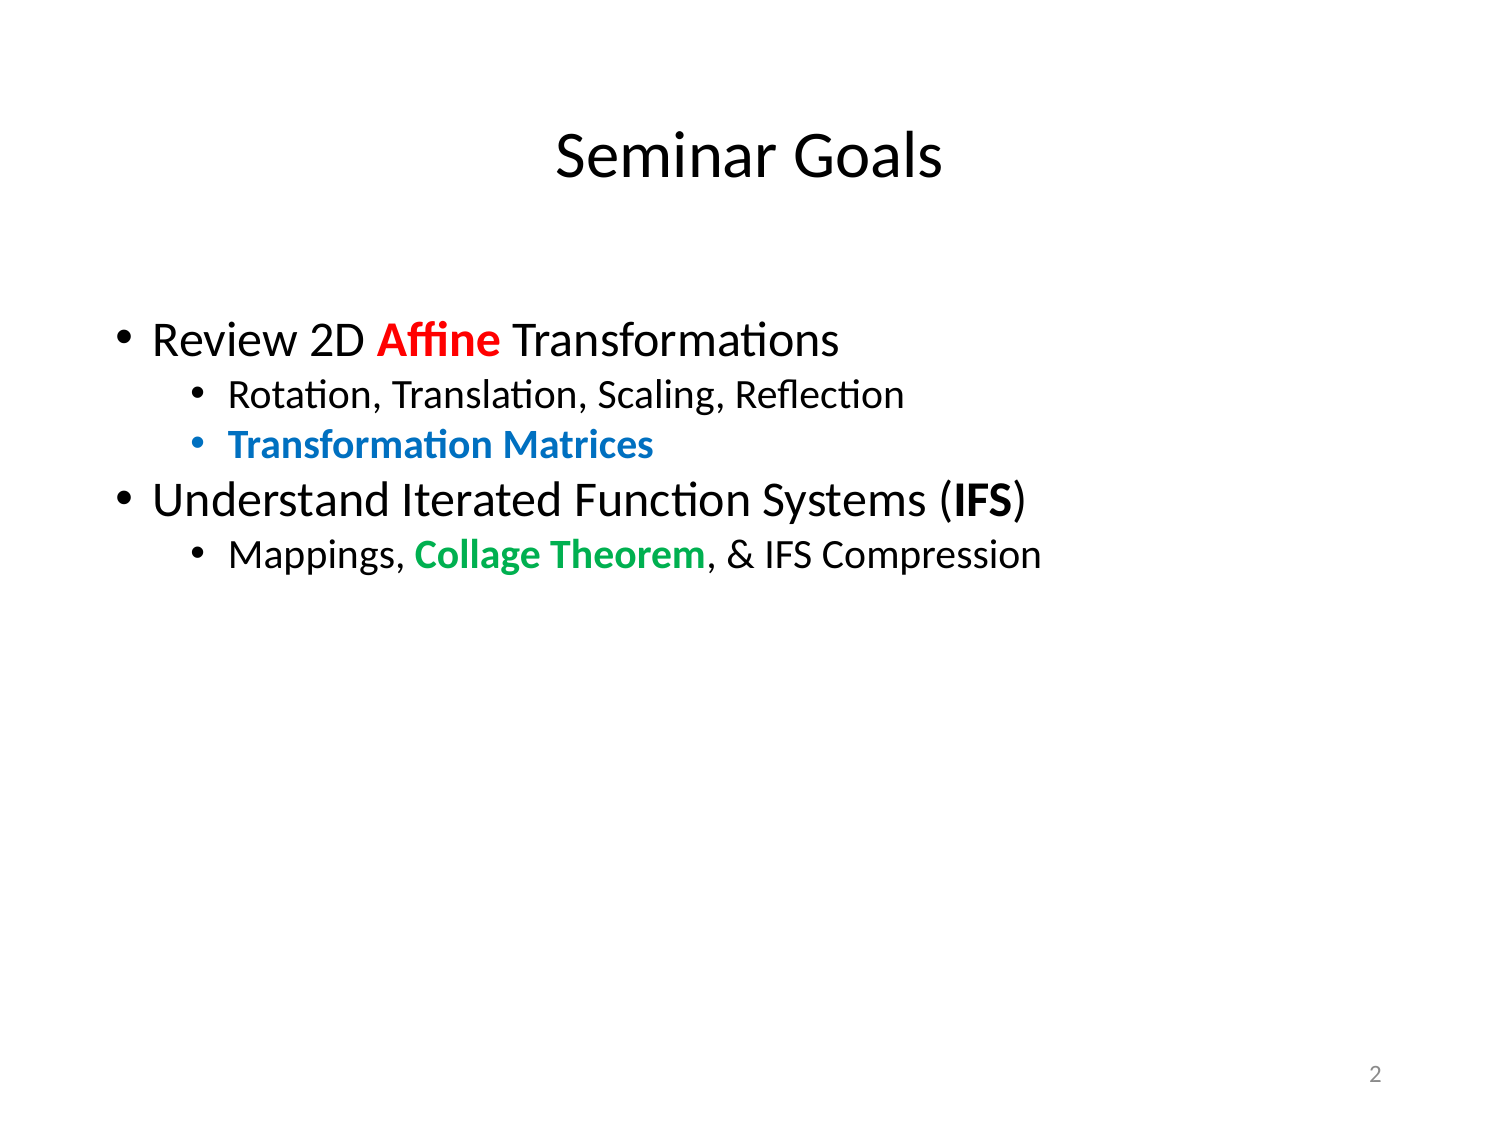

Seminar Goals
Review 2D Affine Transformations
Rotation, Translation, Scaling, Reflection
Transformation Matrices
Understand Iterated Function Systems (IFS)
Mappings, Collage Theorem, & IFS Compression

2